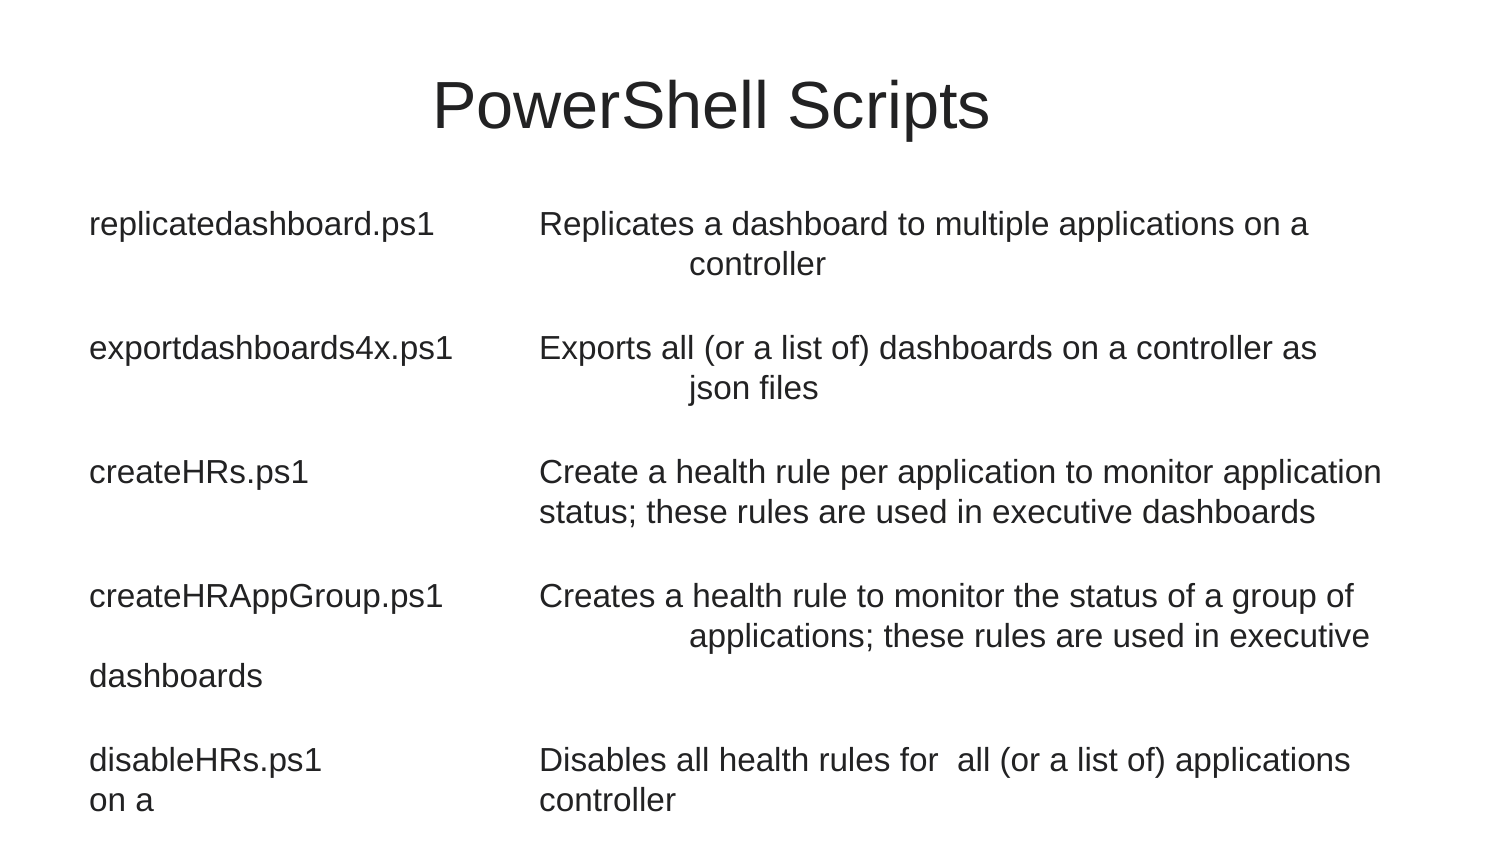

PowerShell Scripts
replicatedashboard.ps1	Replicates a dashboard to multiple applications on a 				controller

exportdashboards4x.ps1	Exports all (or a list of) dashboards on a controller as 				json files

createHRs.ps1		Create a health rule per application to monitor application 			status; these rules are used in executive dashboards

createHRAppGroup.ps1	Creates a health rule to monitor the status of a group of 				applications; these rules are used in executive dashboards

disableHRs.ps1		Disables all health rules for  all (or a list of) applications on a 			controller
3